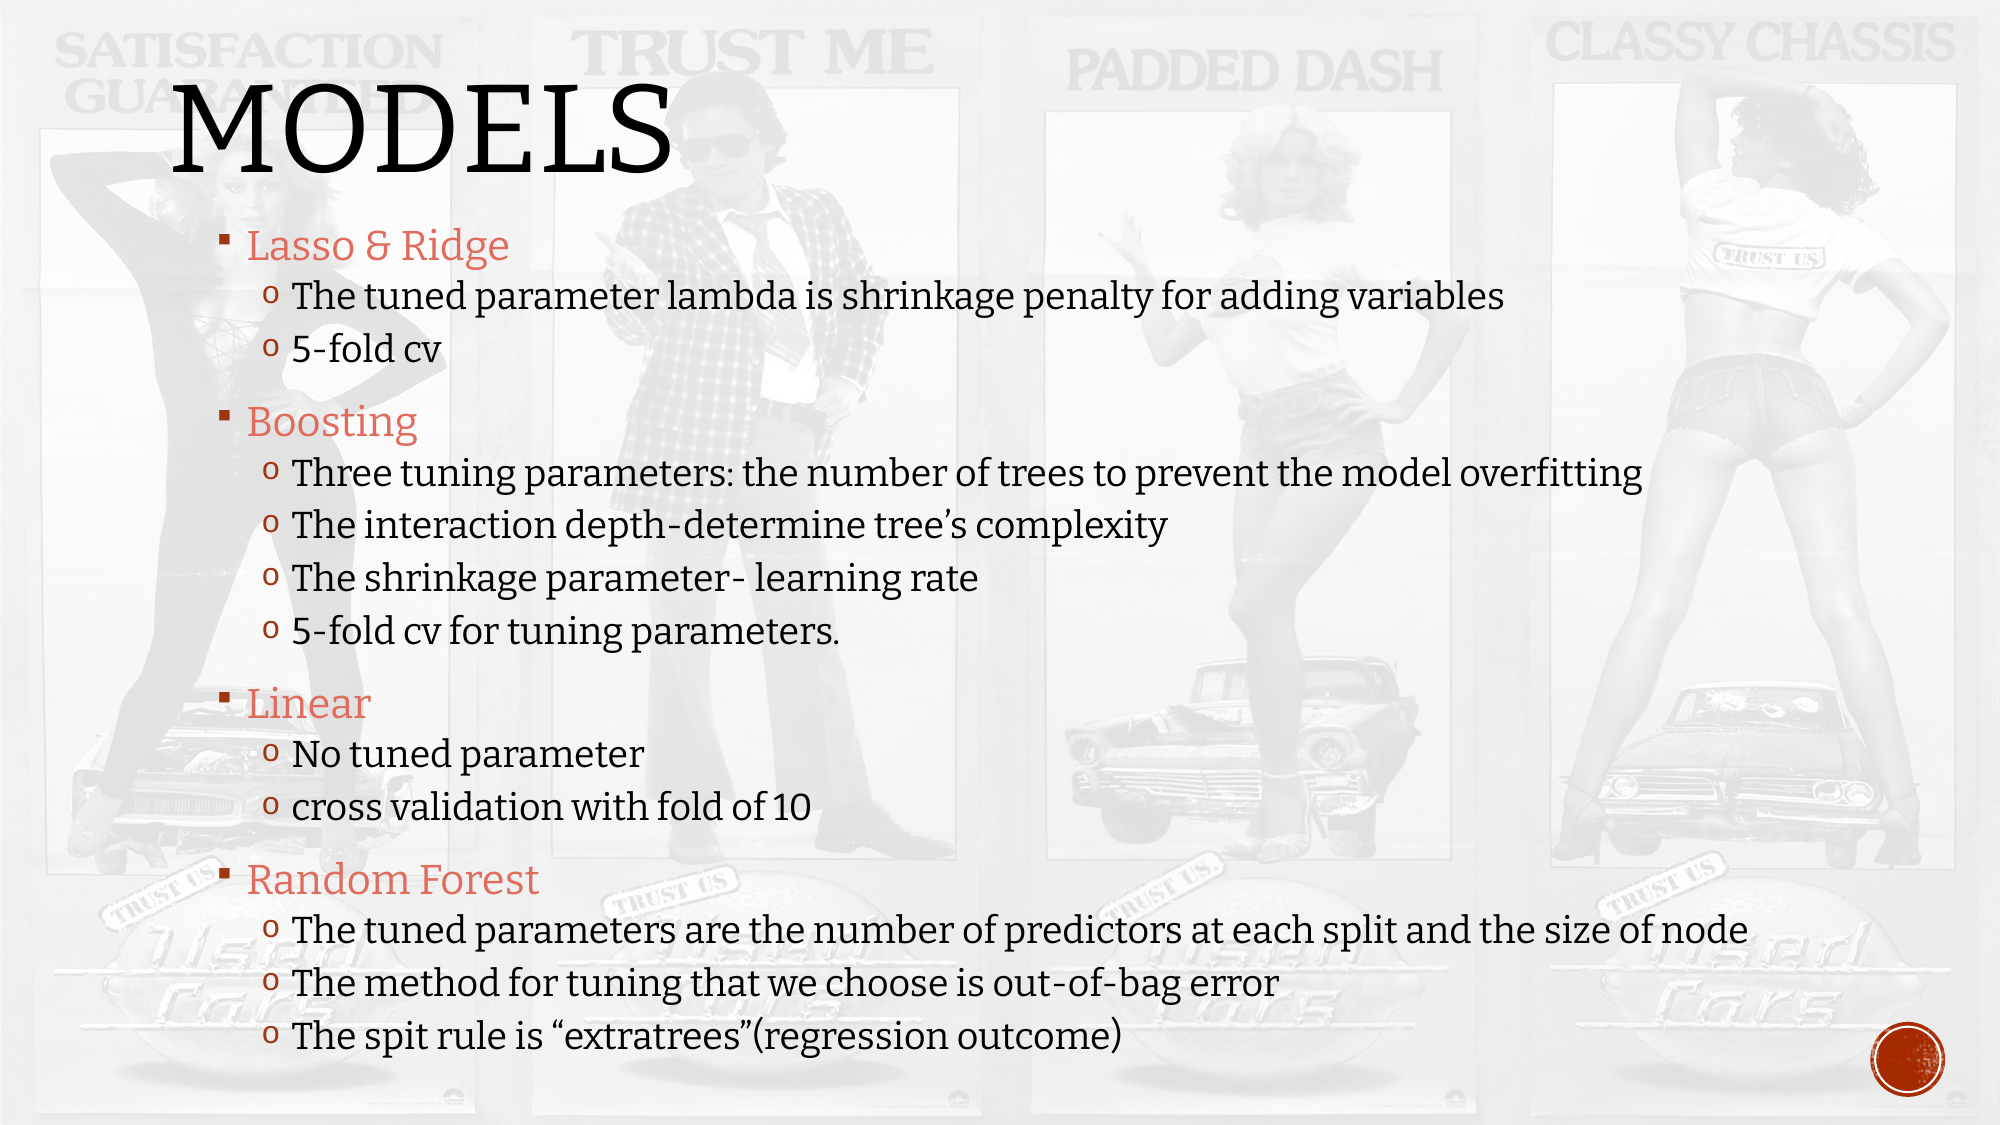

# Models
Lasso & Ridge
The tuned parameter lambda is shrinkage penalty for adding variables
5-fold cv
Boosting
Three tuning parameters: the number of trees to prevent the model overfitting
The interaction depth-determine tree’s complexity
The shrinkage parameter- learning rate
5-fold cv for tuning parameters.
Linear
No tuned parameter
cross validation with fold of 10
Random Forest
The tuned parameters are the number of predictors at each split and the size of node
The method for tuning that we choose is out-of-bag error
The spit rule is “extratrees”(regression outcome)